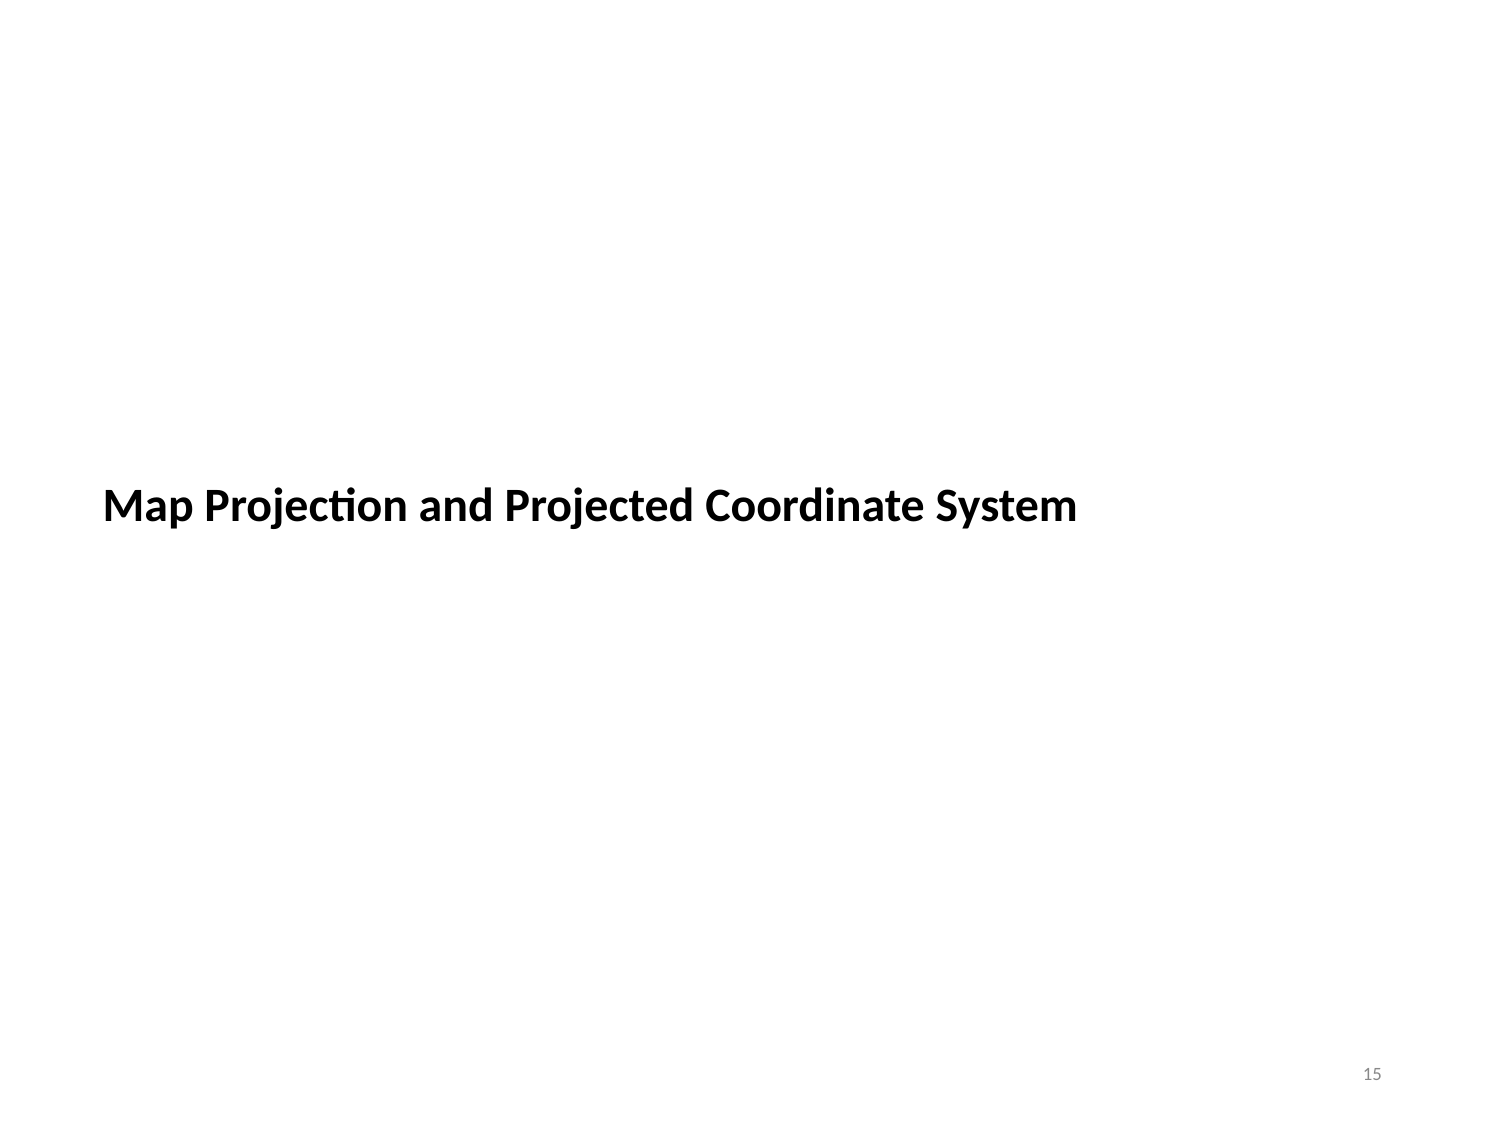

# Map Projection and Projected Coordinate System

15